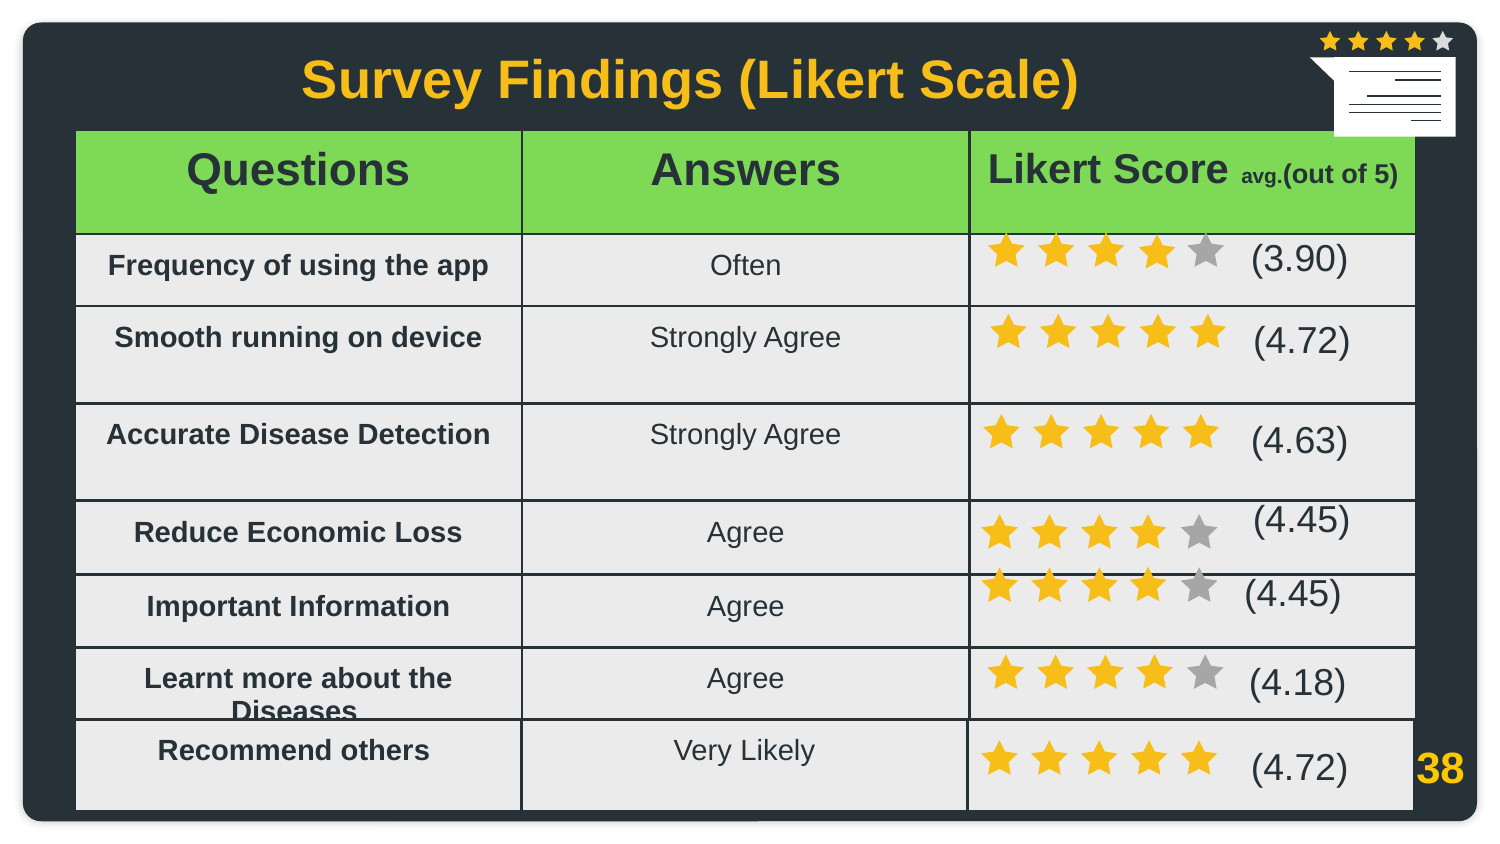

# Survey Findings (Likert Scale)

| Questions | Answers | Likert Score avg.(out of 5) |
| --- | --- | --- |
| Frequency of using the app | Often |  |
| Smooth running on device | Strongly Agree |  |
| Accurate Disease Detection | Strongly Agree |  |
| Reduce Economic Loss | Agree |  |
| Important Information | Agree |  |
| Learnt more about the Diseases | Agree |  |
(3.90)

(4.72)

(4.63)

(4.45)

(4.45)

(4.18)

| Recommend others | Very Likely |  |
| --- | --- | --- |
38
(4.72)